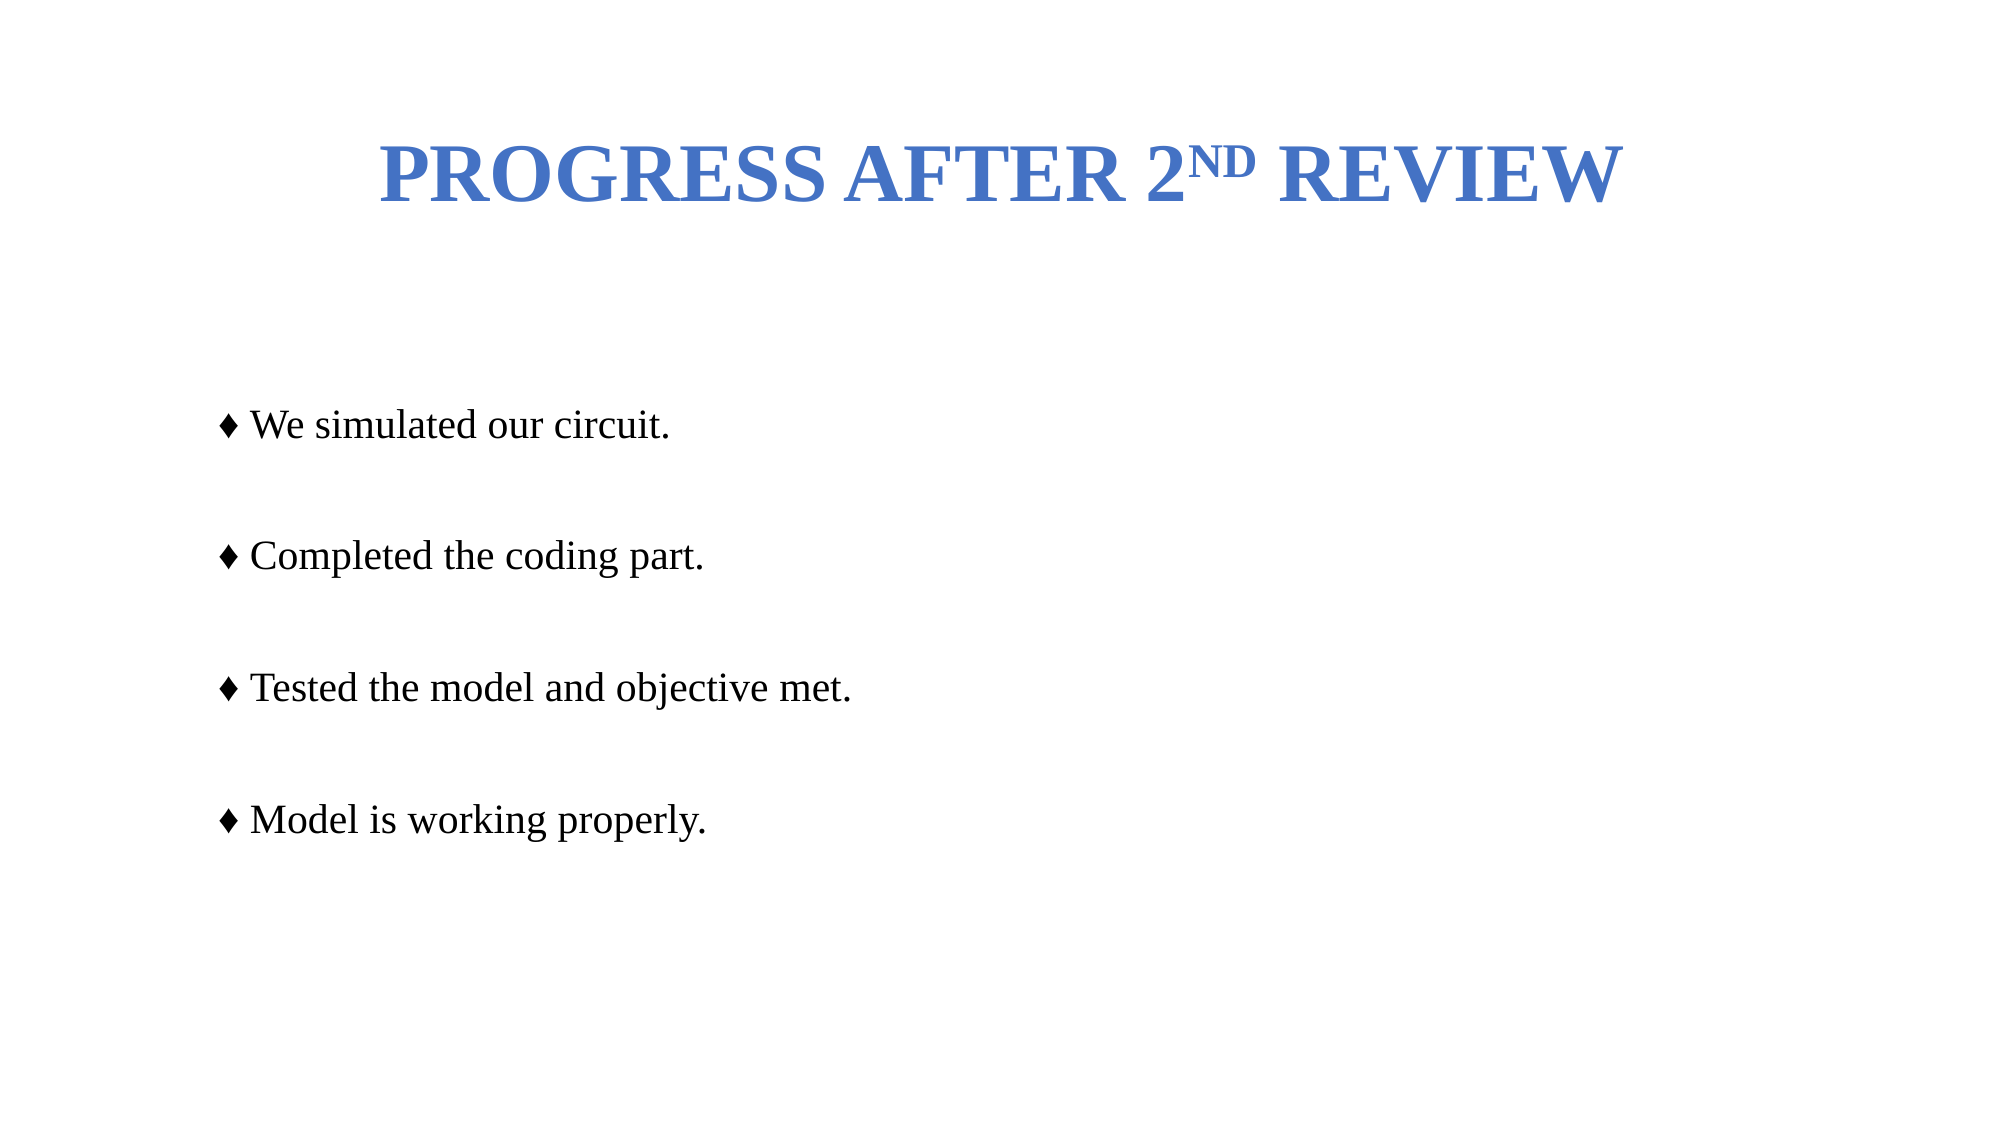

# PROGRESS AFTER 2ND REVIEW
♦ We simulated our circuit.

♦ Completed the coding part.

♦ Tested the model and objective met.

♦ Model is working properly.